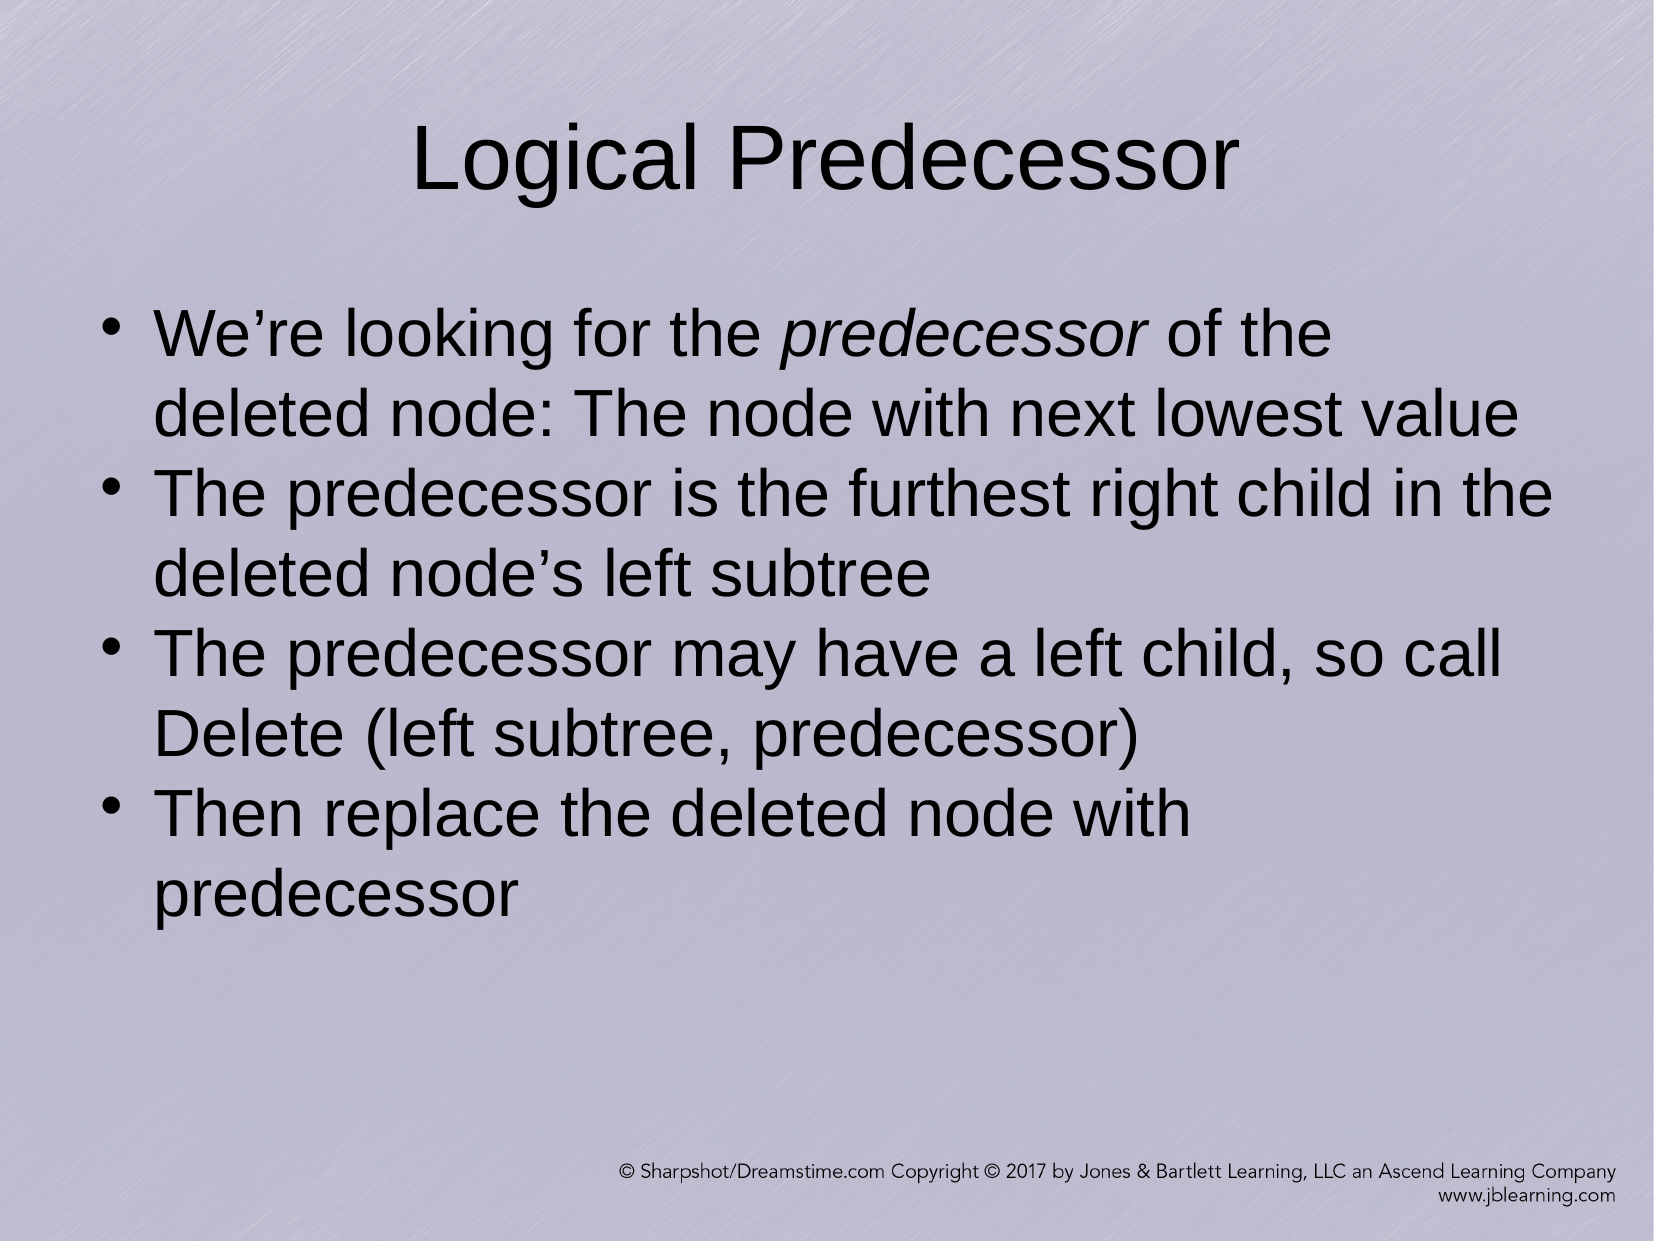

Logical Predecessor
We’re looking for the predecessor of the deleted node: The node with next lowest value
The predecessor is the furthest right child in the deleted node’s left subtree
The predecessor may have a left child, so call Delete (left subtree, predecessor)
Then replace the deleted node with predecessor